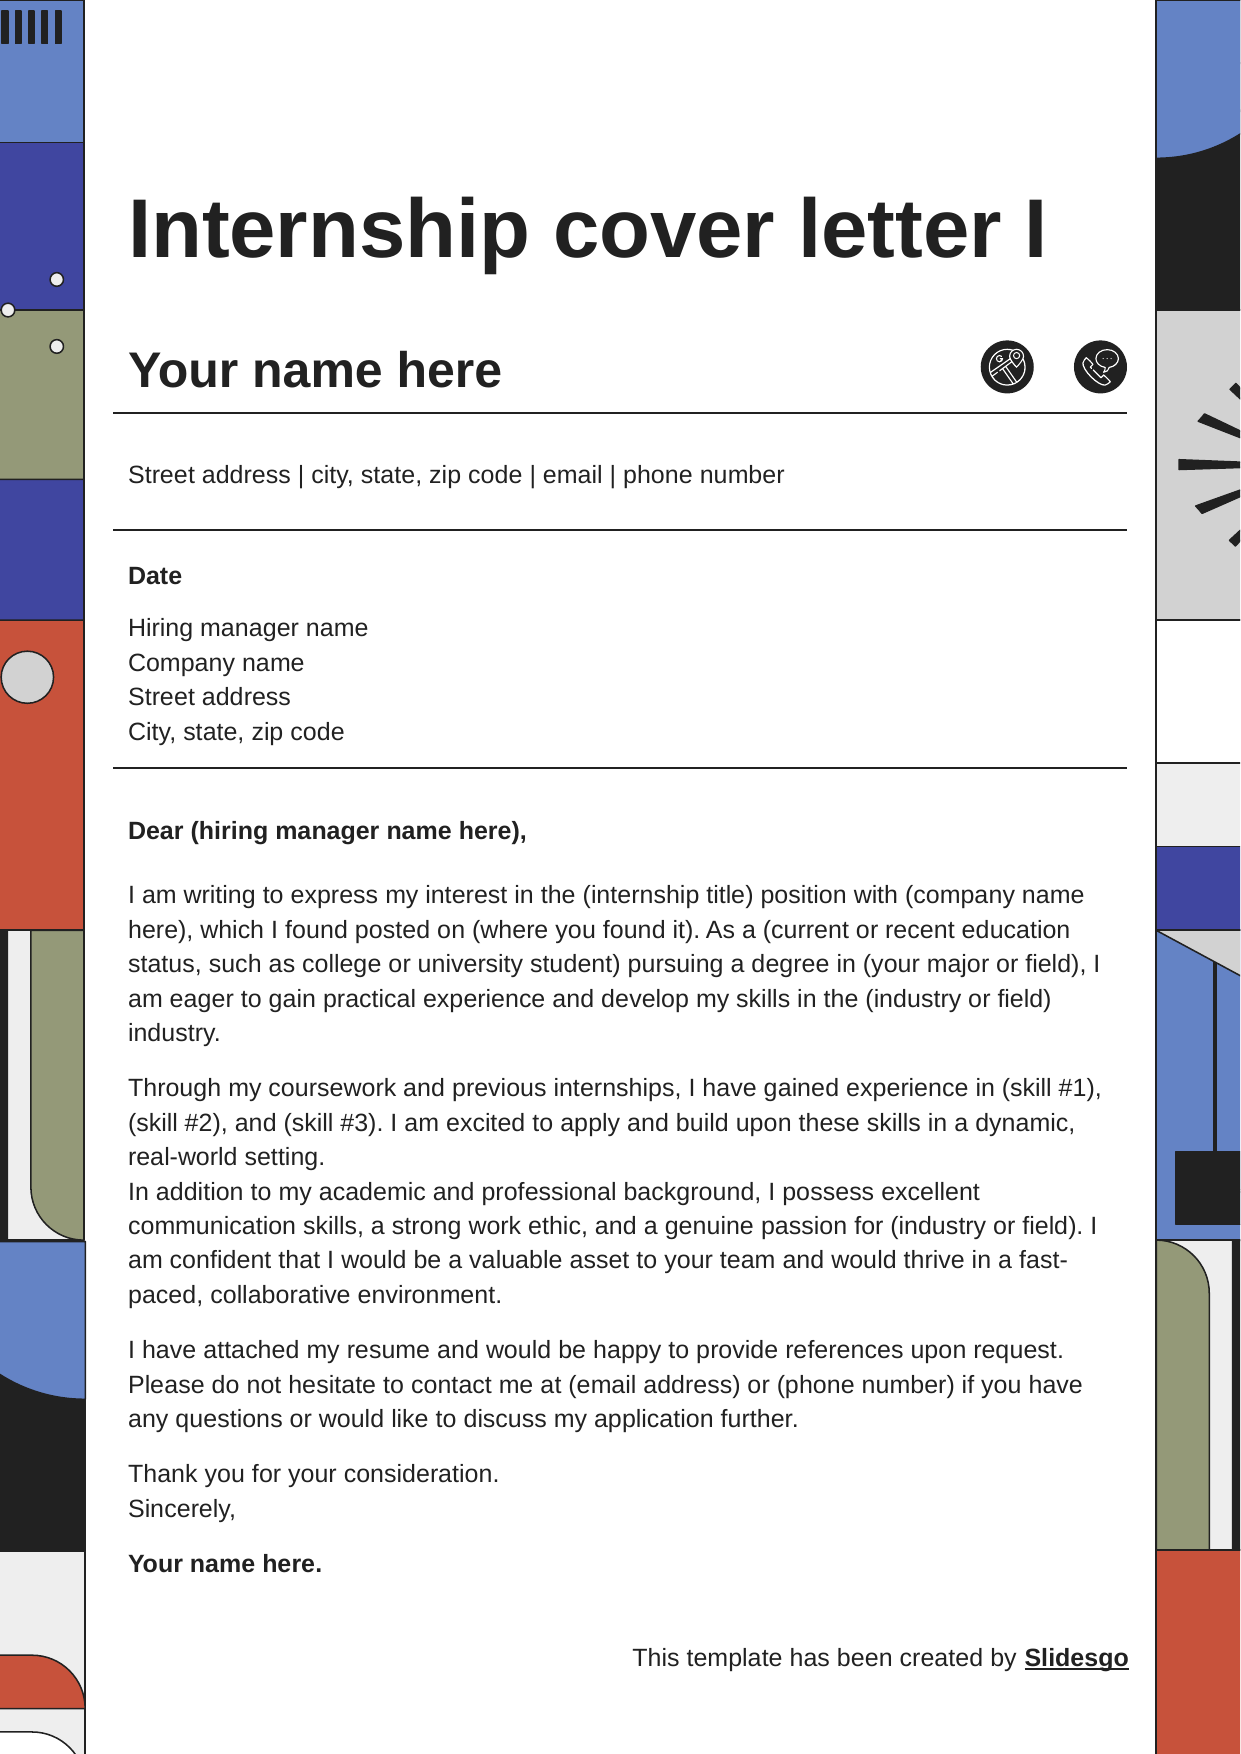

# Internship cover letter I
Your name here

Street address | city, state, zip code | email | phone number
Date
Hiring manager name
Company name
Street address
City, state, zip code
Dear (hiring manager name here),
I am writing to express my interest in the (internship title) position with (company name here), which I found posted on (where you found it). As a (current or recent education status, such as college or university student) pursuing a degree in (your major or field), I am eager to gain practical experience and develop my skills in the (industry or field) industry.
Through my coursework and previous internships, I have gained experience in (skill #1), (skill #2), and (skill #3). I am excited to apply and build upon these skills in a dynamic, real-world setting.
In addition to my academic and professional background, I possess excellent communication skills, a strong work ethic, and a genuine passion for (industry or field). I am confident that I would be a valuable asset to your team and would thrive in a fast-paced, collaborative environment.
I have attached my resume and would be happy to provide references upon request. Please do not hesitate to contact me at (email address) or (phone number) if you have any questions or would like to discuss my application further.
Thank you for your consideration.
Sincerely,
Your name here.
This template has been created by Slidesgo